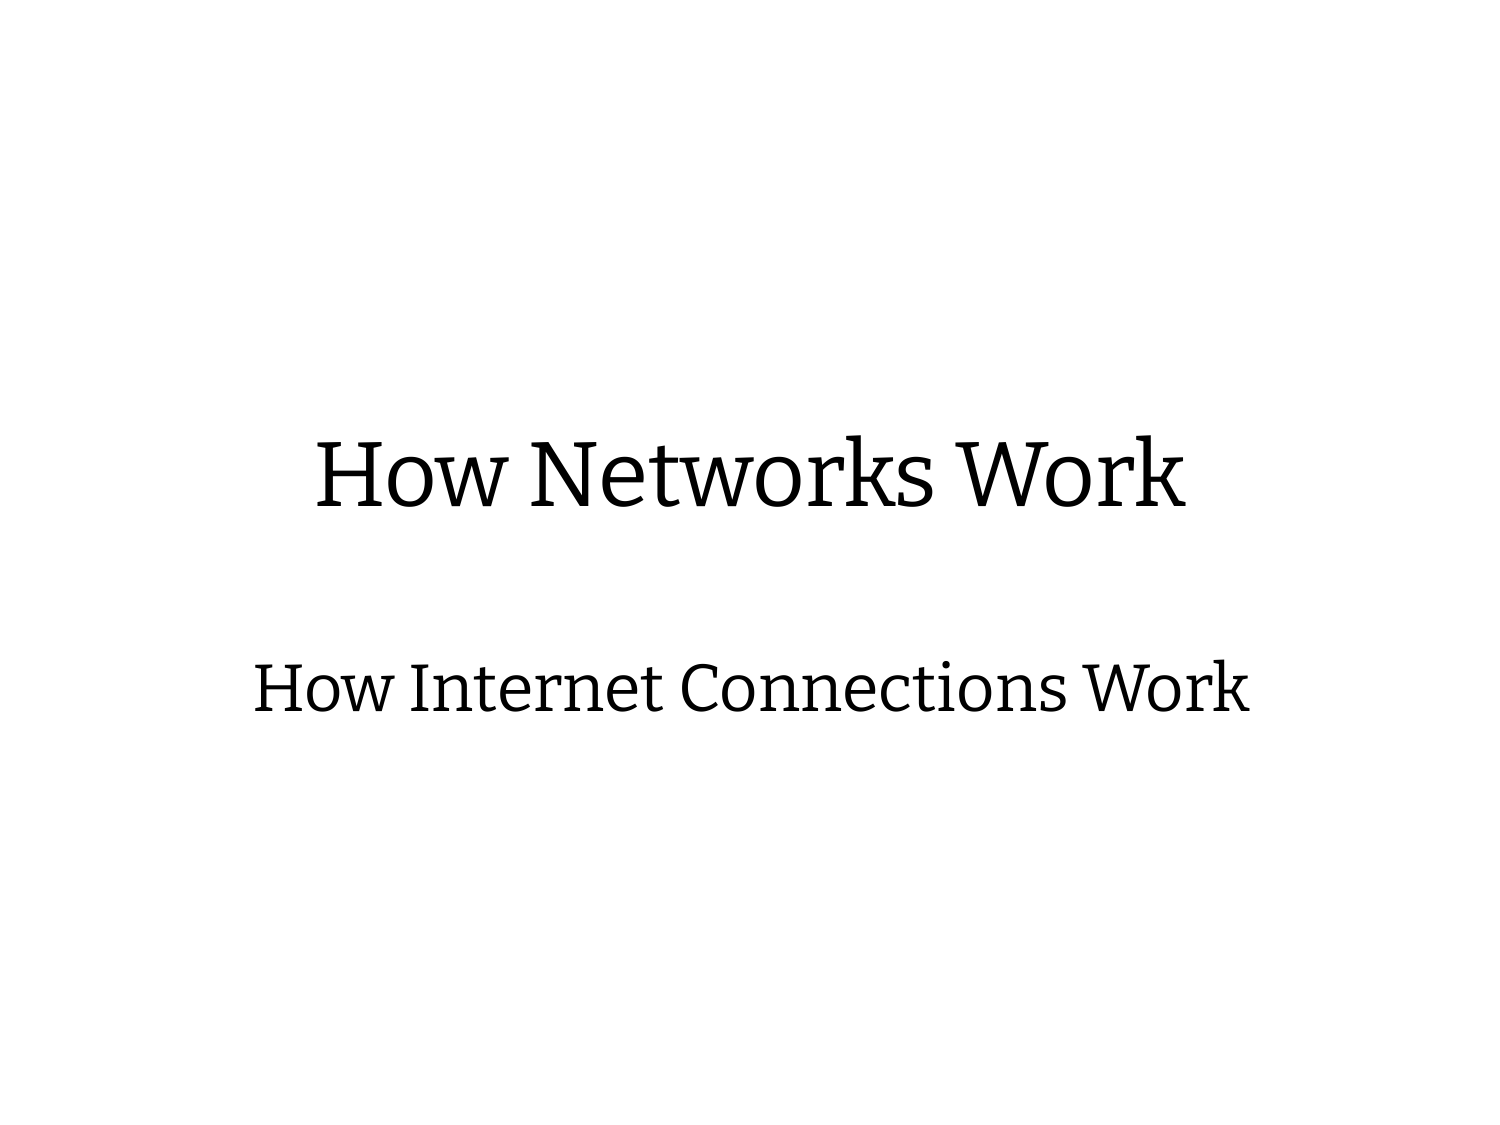

# How Networks Work
How Internet Connections Work